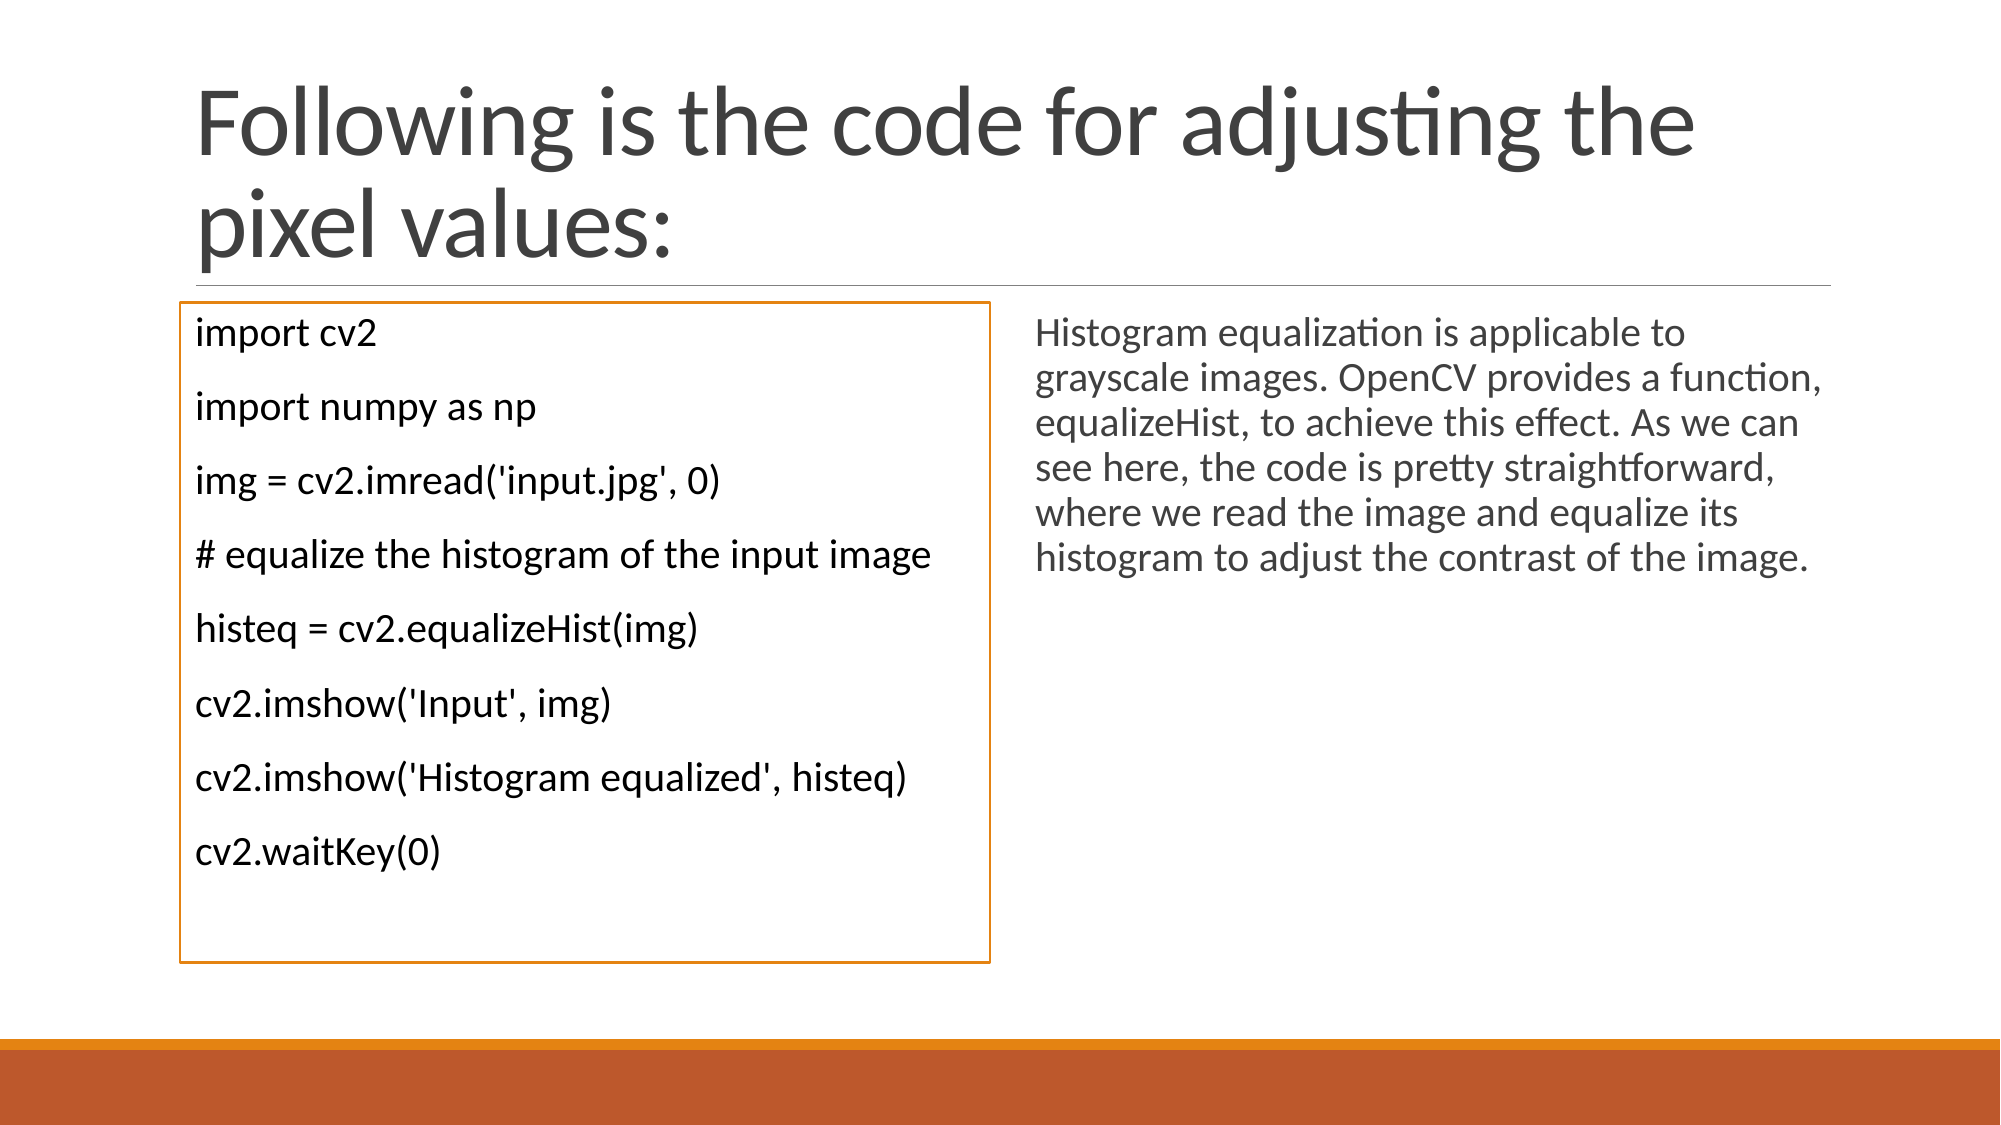

# Following is the code for adjusting the pixel values:
import cv2
import numpy as np
img = cv2.imread('input.jpg', 0)
# equalize the histogram of the input image
histeq = cv2.equalizeHist(img)
cv2.imshow('Input', img)
cv2.imshow('Histogram equalized', histeq)
cv2.waitKey(0)
Histogram equalization is applicable to grayscale images. OpenCV provides a function, equalizeHist, to achieve this effect. As we can see here, the code is pretty straightforward, where we read the image and equalize its histogram to adjust the contrast of the image.